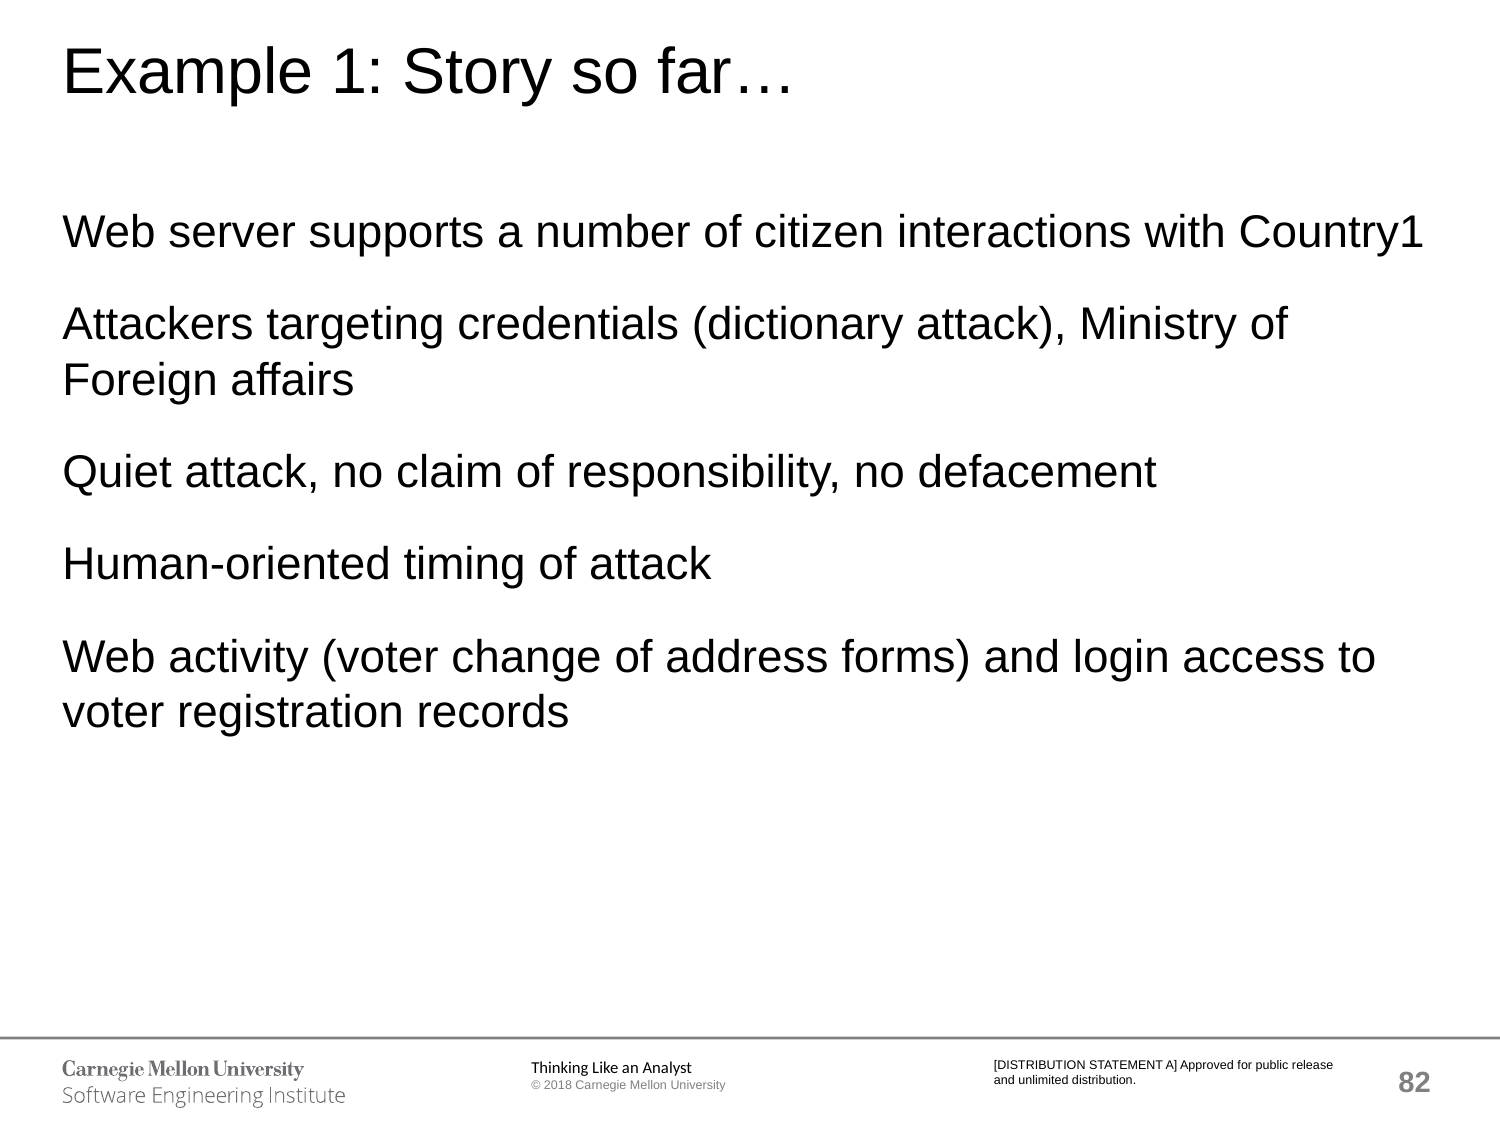

# Example 1: Story so far…
Web server supports a number of citizen interactions with Country1
Attackers targeting credentials (dictionary attack), Ministry of Foreign affairs
Quiet attack, no claim of responsibility, no defacement
Human-oriented timing of attack
Web activity (voter change of address forms) and login access to voter registration records